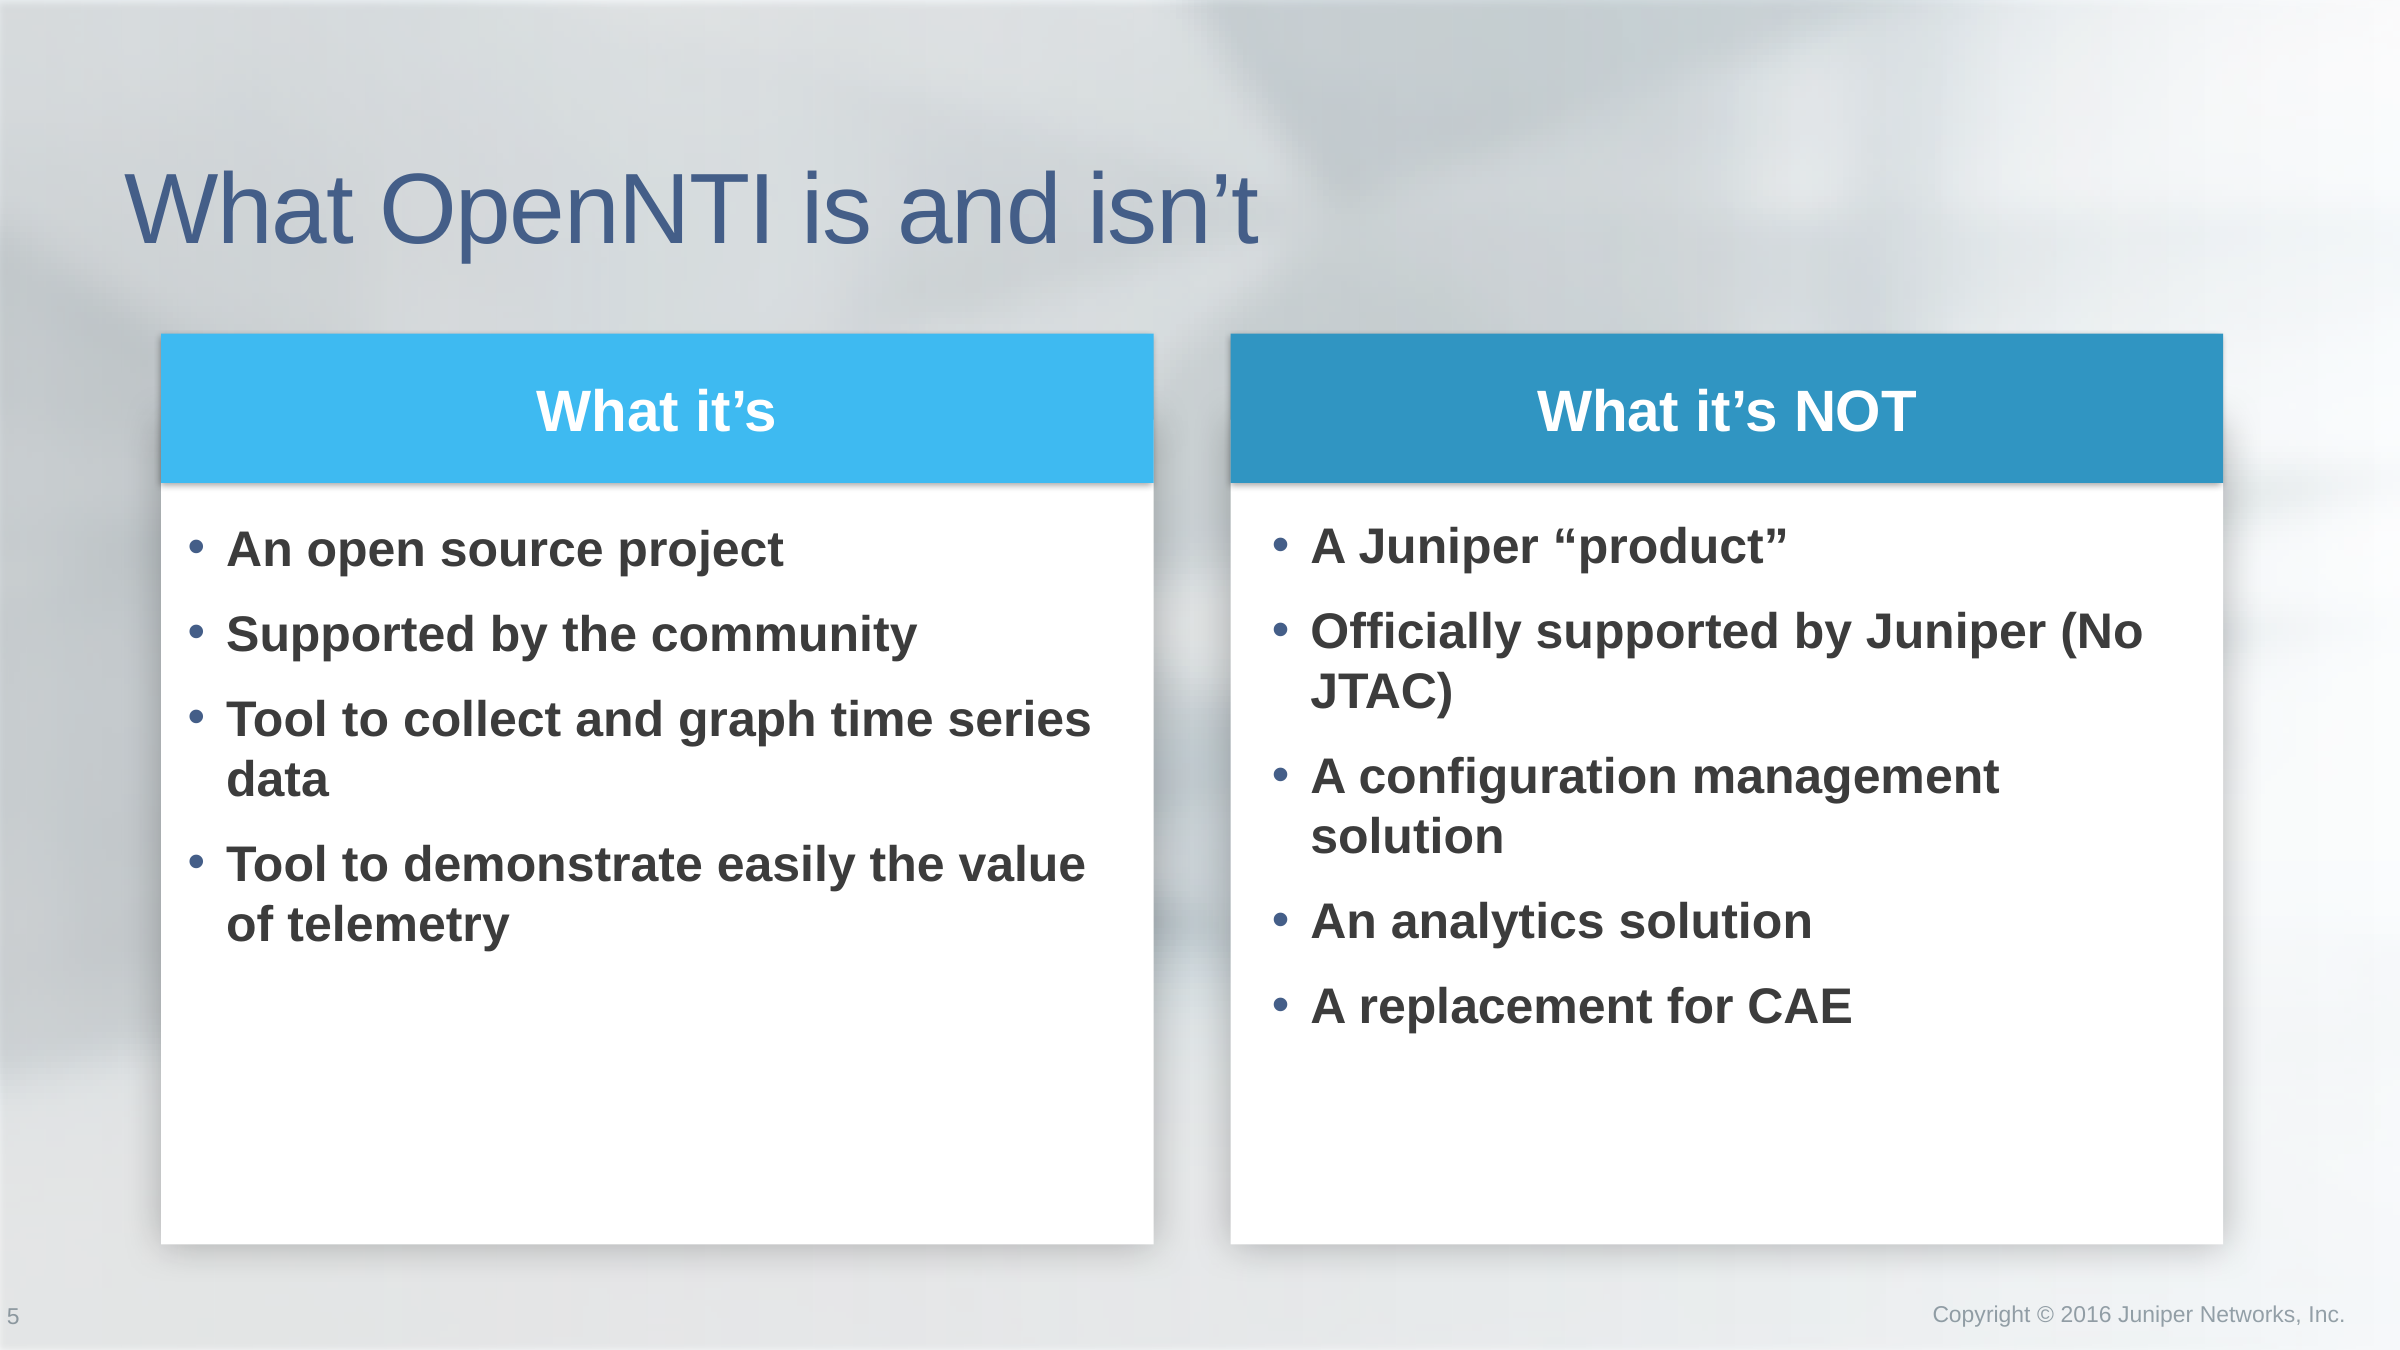

# What OpenNTI is and isn’t
What it’s
What it’s NOT

A Juniper “product”
Officially supported by Juniper (No JTAC)
A configuration management solution
An analytics solution
A replacement for CAE

An open source project
Supported by the community
Tool to collect and graph time series data
Tool to demonstrate easily the value of telemetry